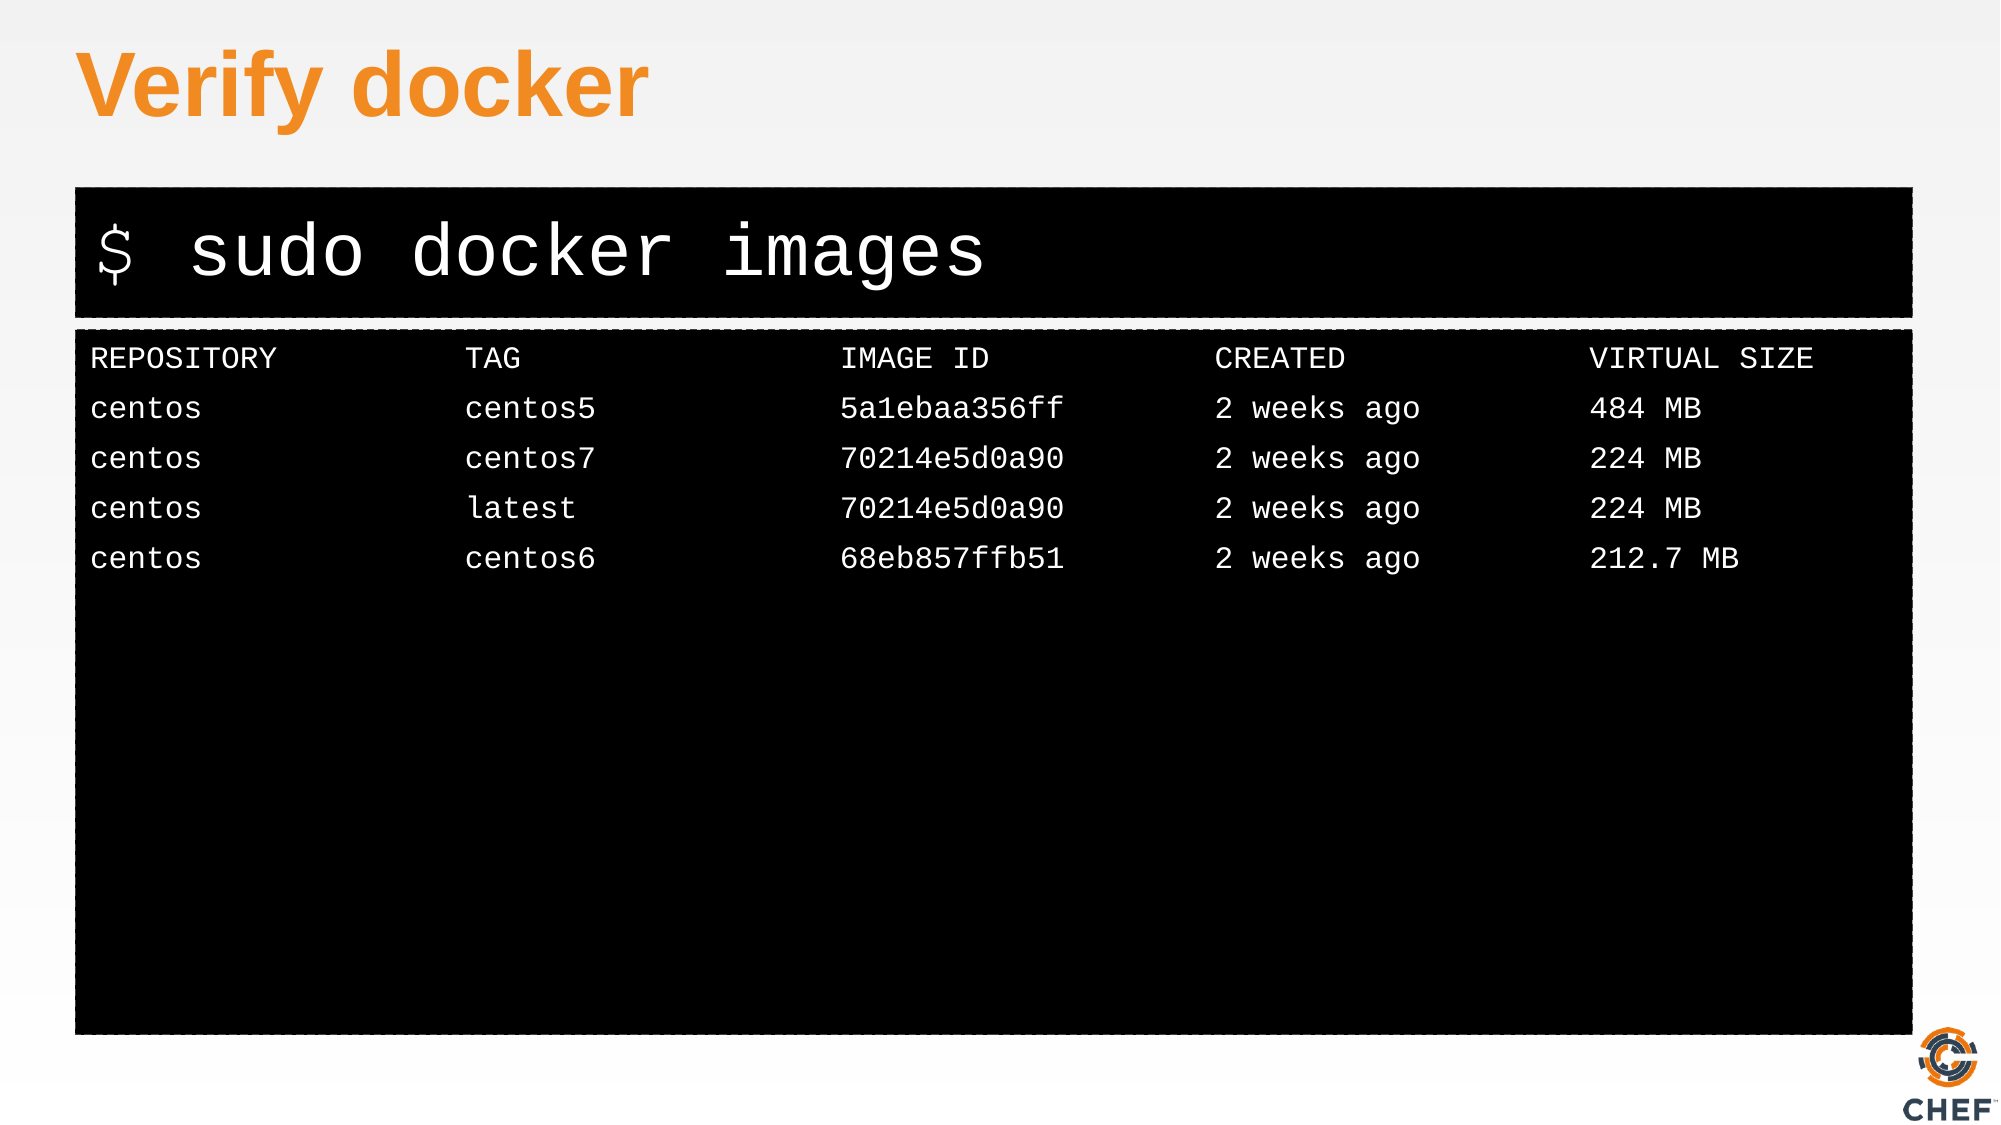

# Verify docker
sudo docker images
REPOSITORY          TAG                 IMAGE ID            CREATED             VIRTUAL SIZE
centos              centos5             5a1ebaa356ff        2 weeks ago         484 MB
centos              centos7             70214e5d0a90        2 weeks ago         224 MB
centos              latest              70214e5d0a90        2 weeks ago         224 MB
centos              centos6             68eb857ffb51        2 weeks ago         212.7 MB